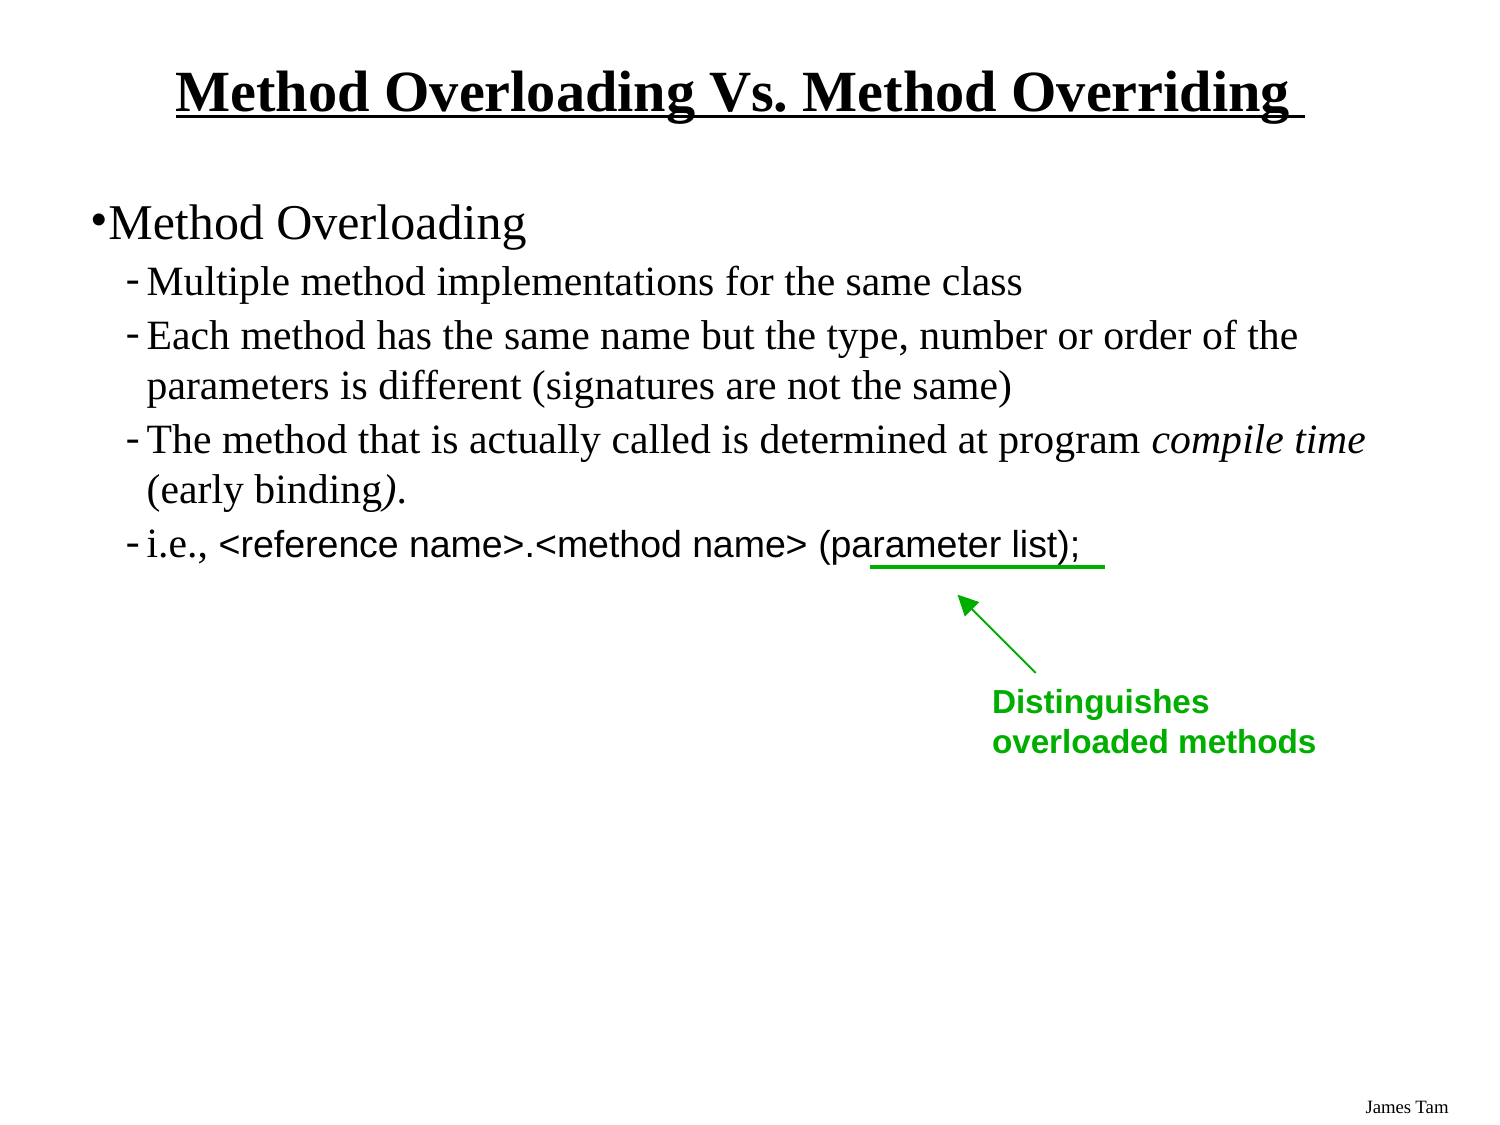

# Method Overloading Vs. Method Overriding
Method Overloading
Multiple method implementations for the same class
Each method has the same name but the type, number or order of the parameters is different (signatures are not the same)
The method that is actually called is determined at program compile time (early binding).
i.e., <reference name>.<method name> (parameter list);

Distinguishes overloaded methods